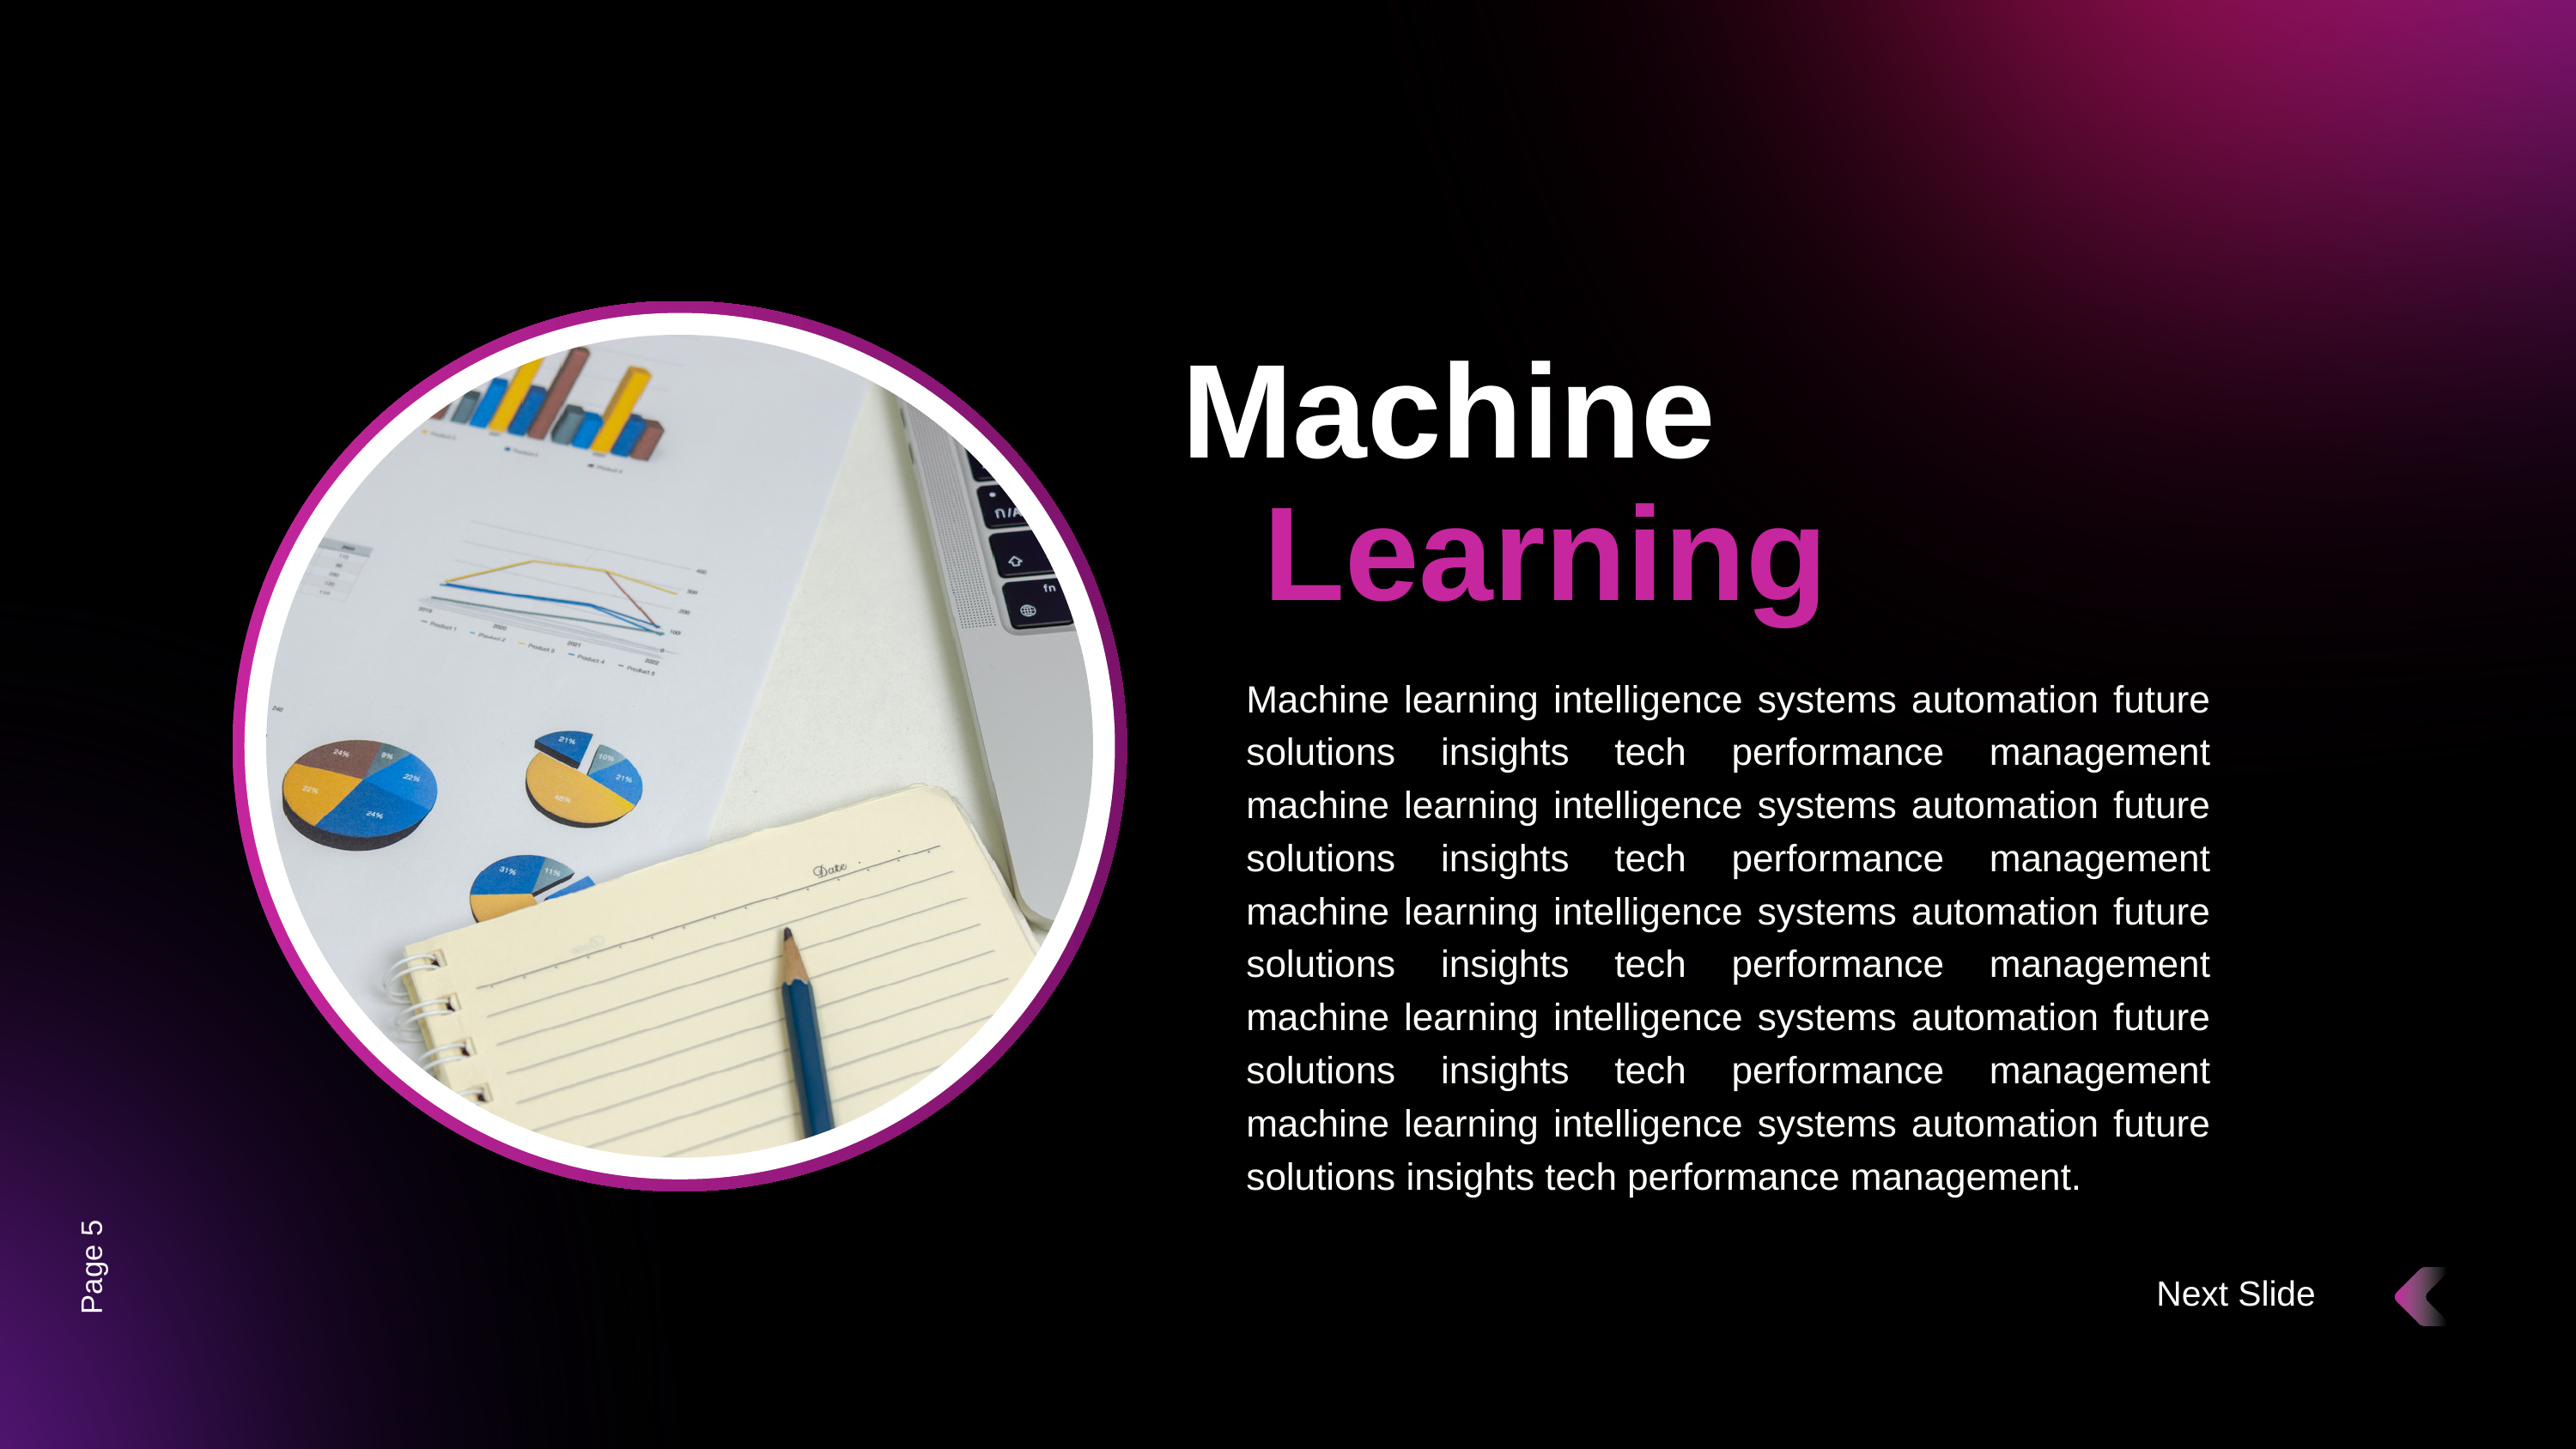

Machine
Learning

Machine learning intelligence systems automation future solutions insights tech performance management machine learning intelligence systems automation future solutions insights tech performance management machine learning intelligence systems automation future solutions insights tech performance management machine learning intelligence systems automation future solutions insights tech performance management machine learning intelligence systems automation future solutions insights tech performance management.
Page 5

Next Slide